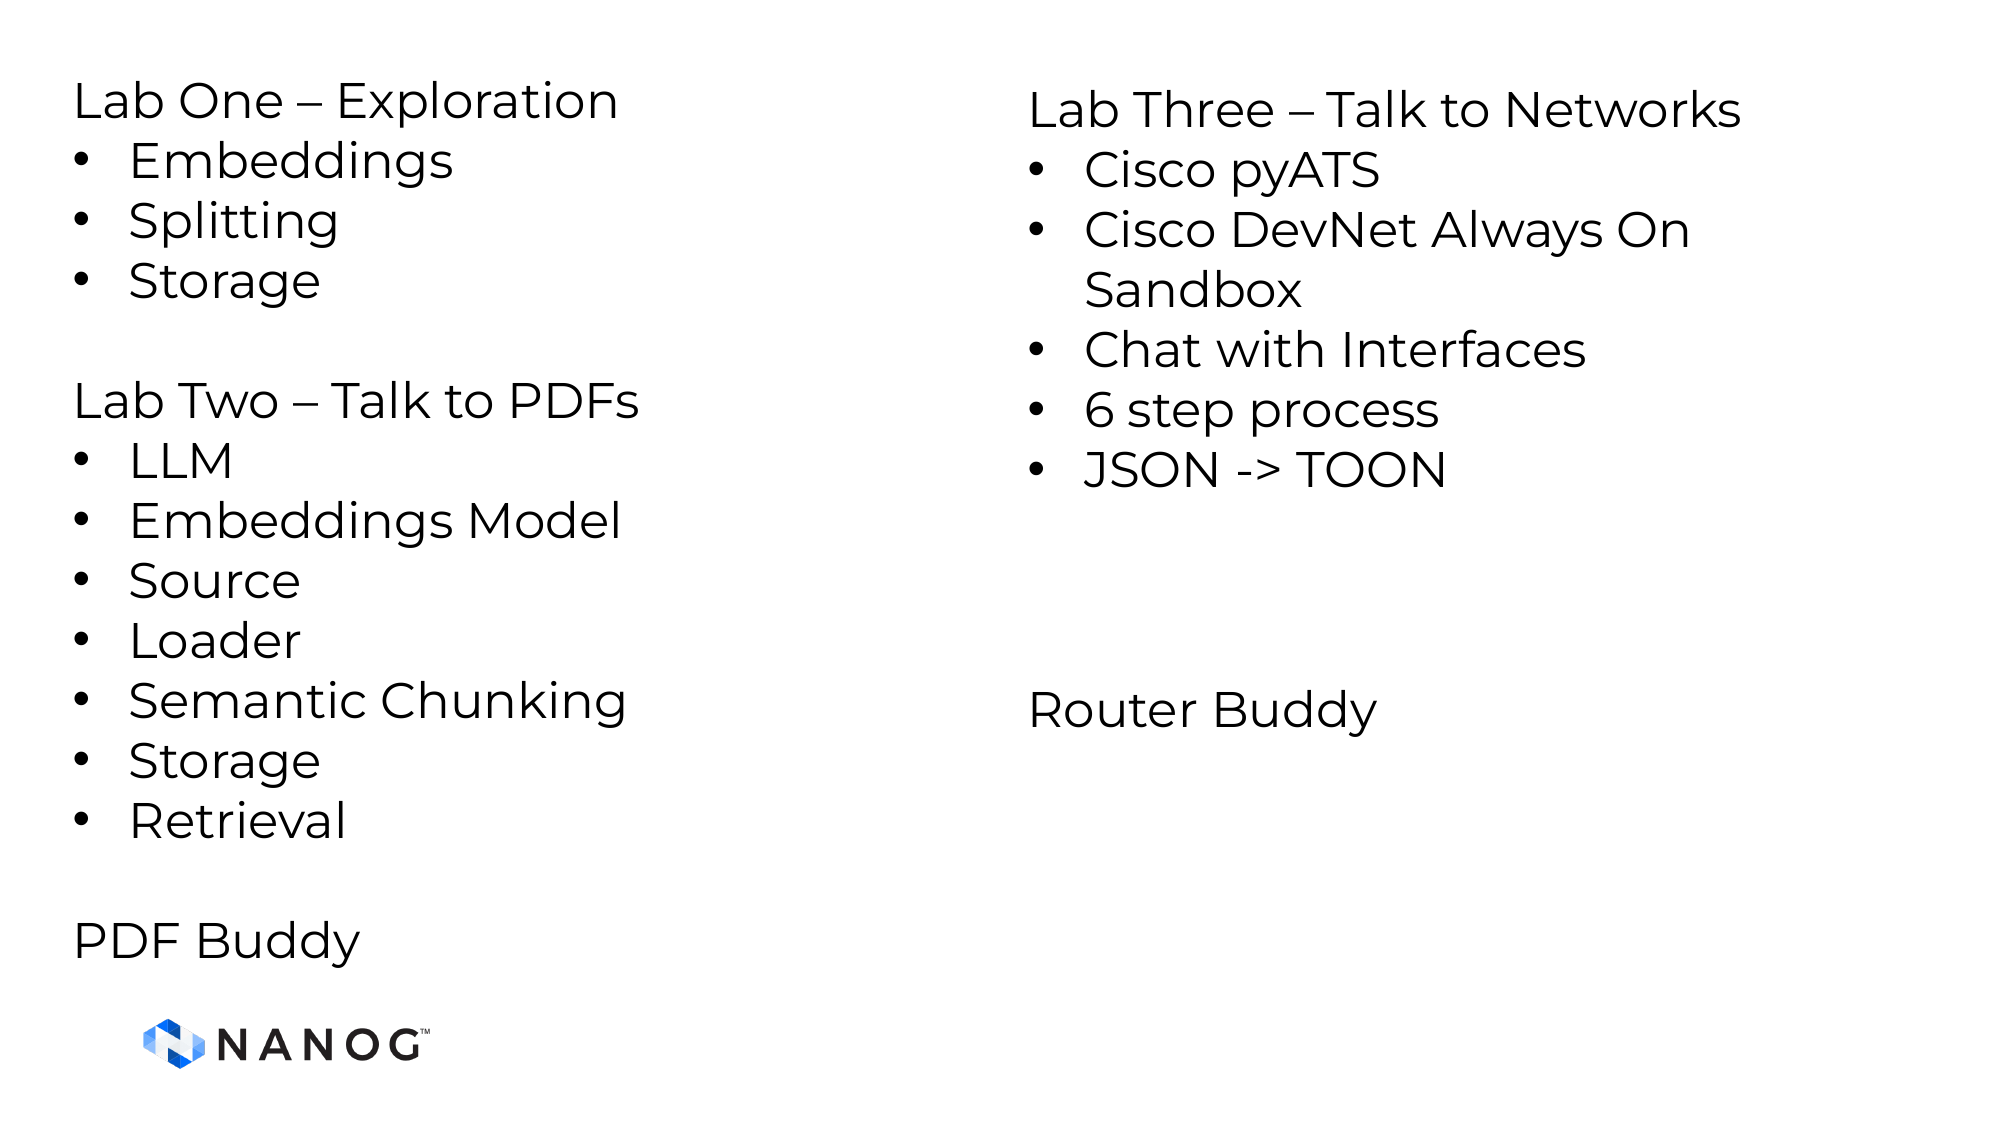

Lab One – Exploration
Embeddings
Splitting
Storage

Lab Two – Talk to PDFs
LLM
Embeddings Model
Source
Loader
Semantic Chunking
Storage
Retrieval

PDF Buddy

Lab Three – Talk to Networks
Cisco pyATS
Cisco DevNet Always On Sandbox
Chat with Interfaces
6 step process
JSON -> TOON

Router Buddy